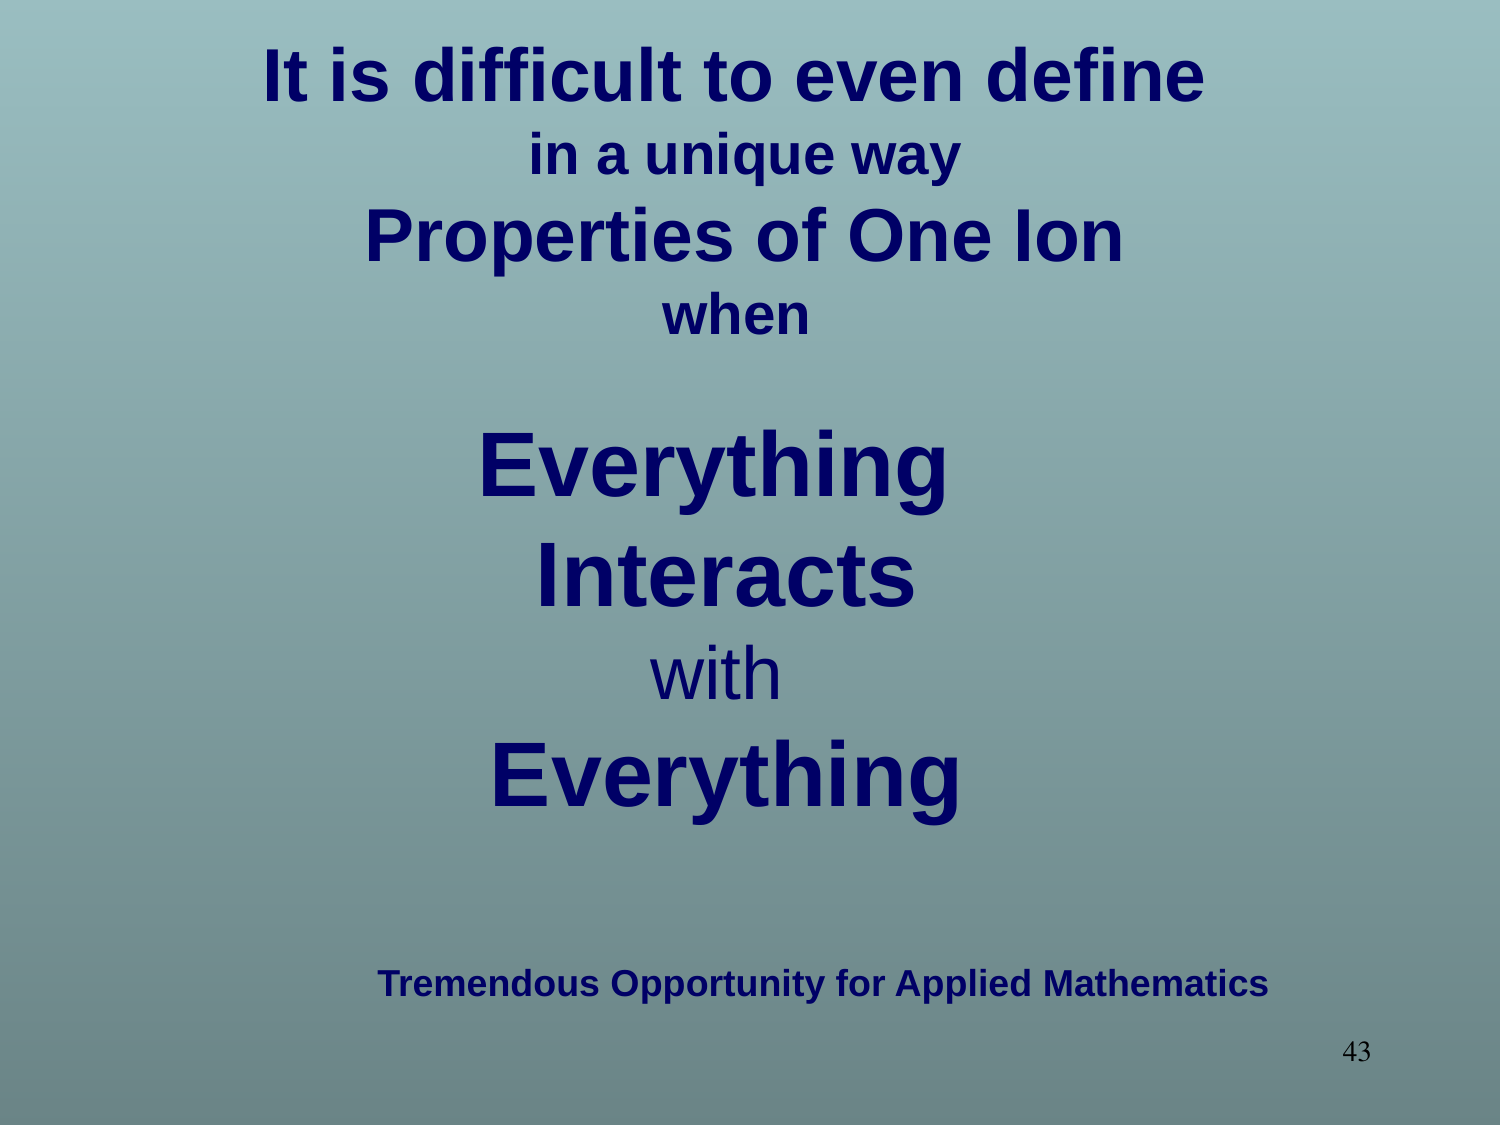

It is difficult to even define
in a unique way
Properties of One Ion
when
Everything
Interacts
with
Everything

Tremendous Opportunity for Applied Mathematics

43